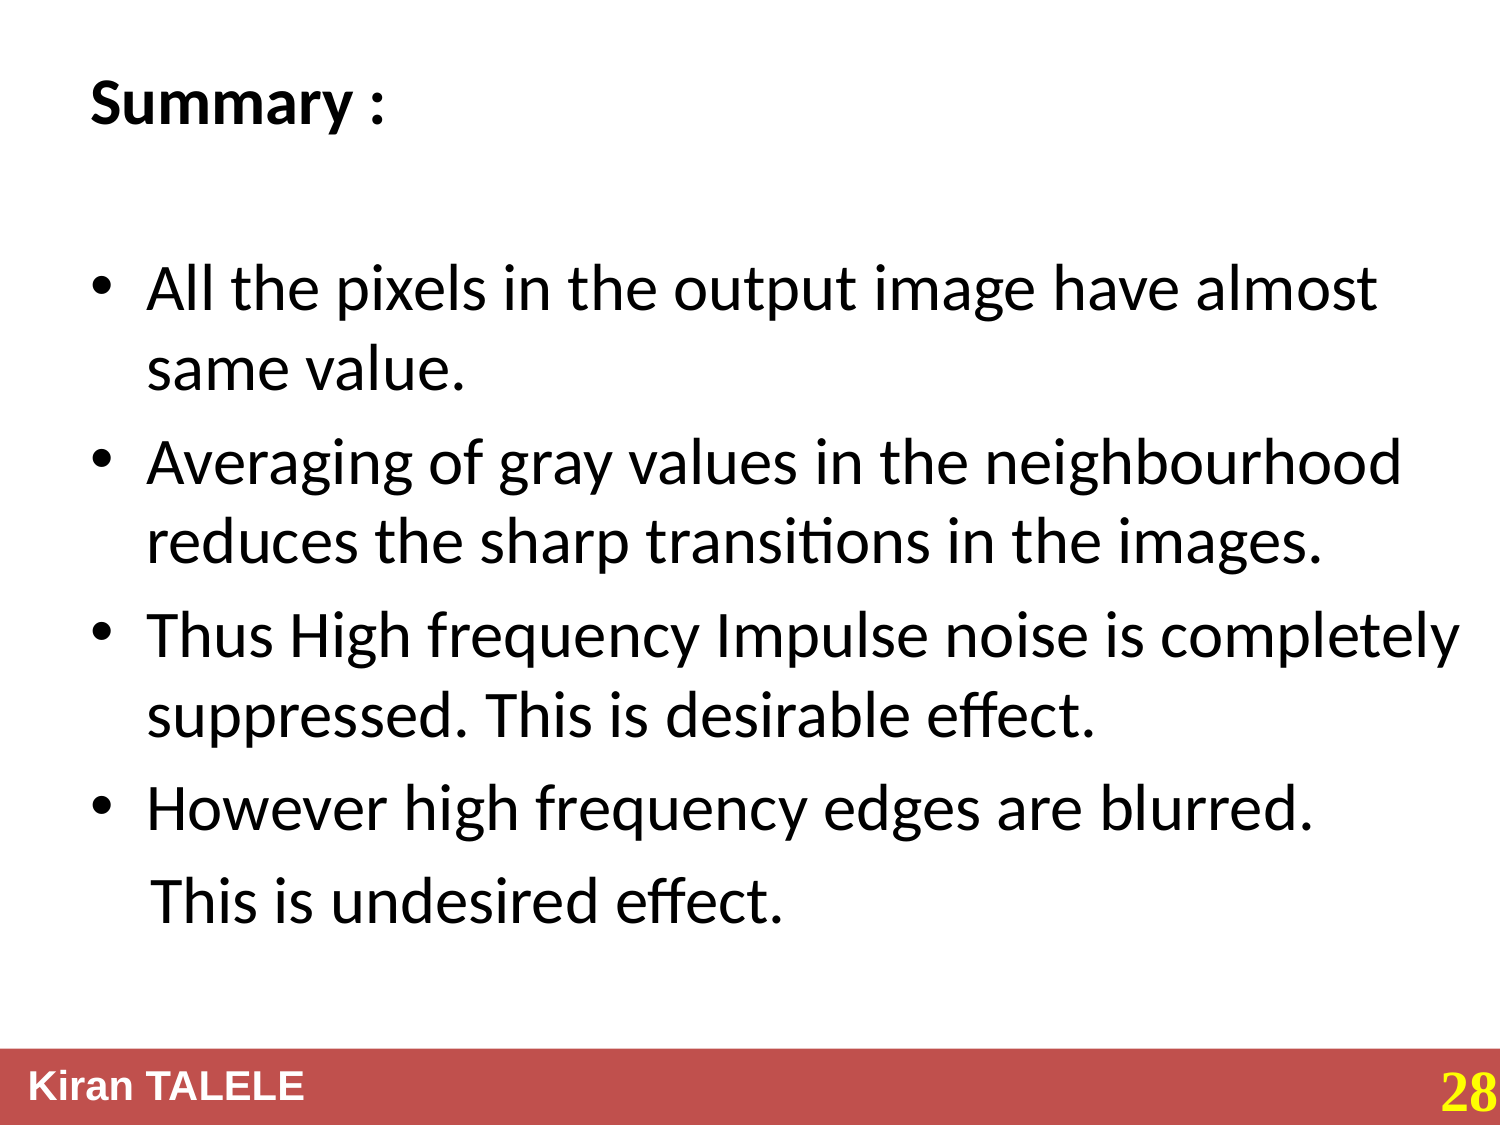

Summary :

All the pixels in the output image have almost same value.
Averaging of gray values in the neighbourhood reduces the sharp transitions in the images.
Thus High frequency Impulse noise is completely suppressed. This is desirable effect.
However high frequency edges are blurred.
    This is undesired effect.
28

Kiran TALELE